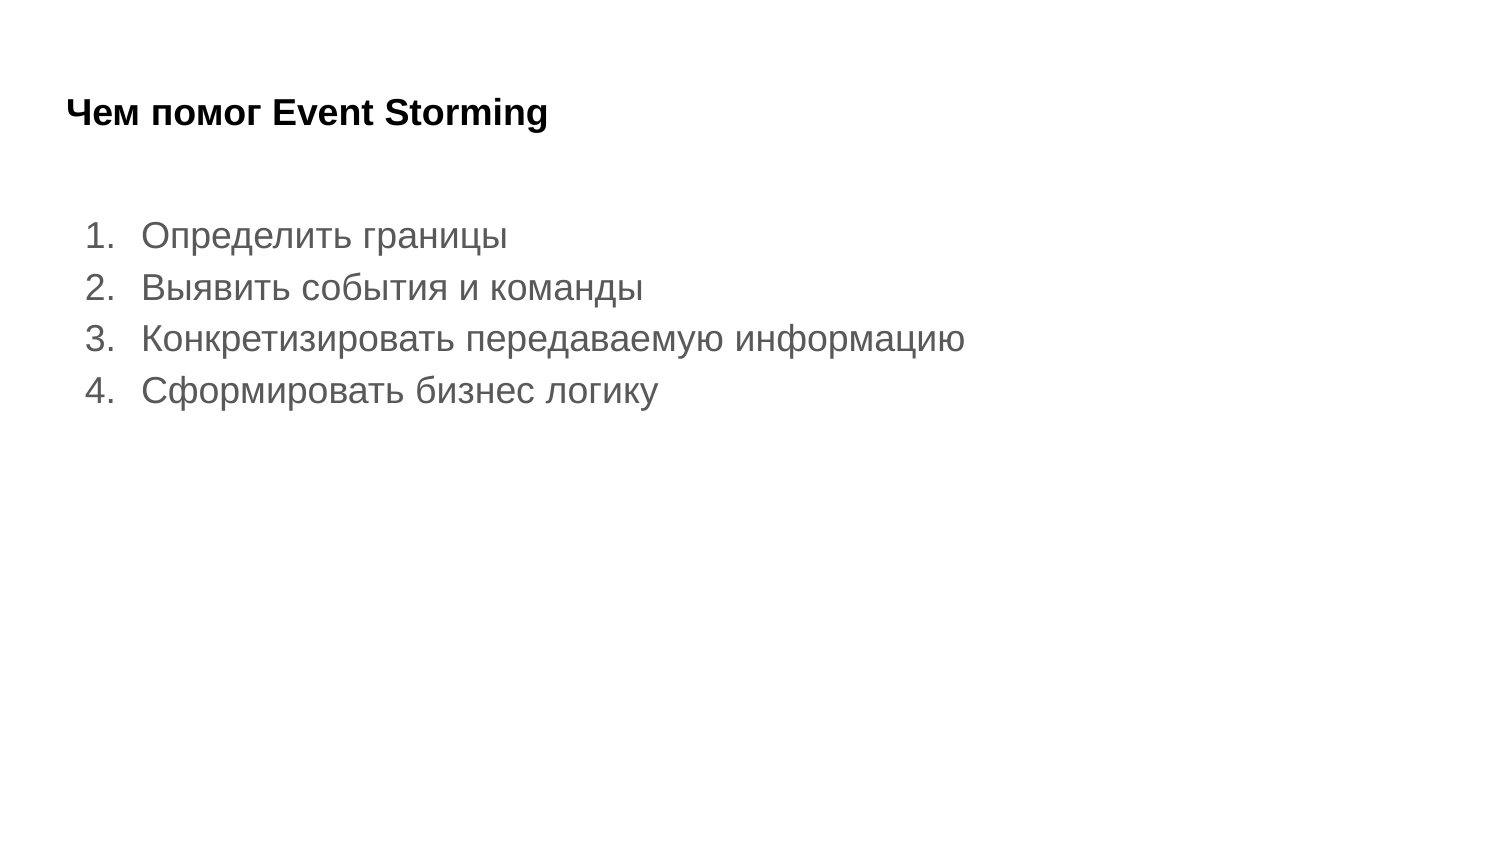

# Чем помог Event Storming
Определить границы
Выявить события и команды
Конкретизировать передаваемую информацию
Сформировать бизнес логику